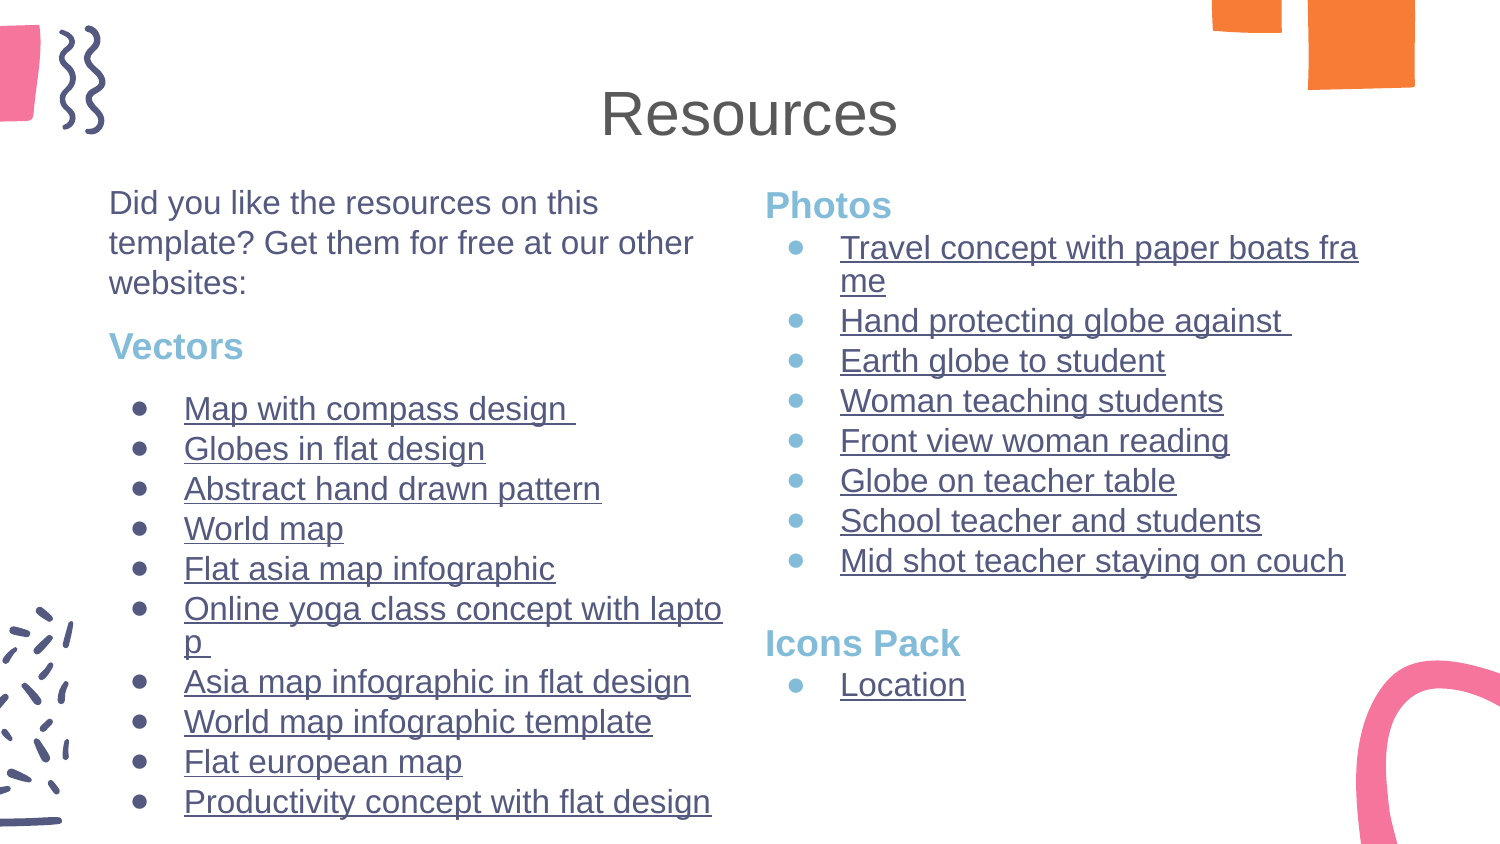

# Resources
Did you like the resources on this template? Get them for free at our other websites:
Vectors
Map with compass design
Globes in flat design
Abstract hand drawn pattern
World map
Flat asia map infographic
Online yoga class concept with laptop
Asia map infographic in flat design
World map infographic template
Flat european map
Productivity concept with flat design
Photos
Travel concept with paper boats frame
Hand protecting globe against
Earth globe to student
Woman teaching students
Front view woman reading
Globe on teacher table
School teacher and students
Mid shot teacher staying on couch

Icons Pack
Location